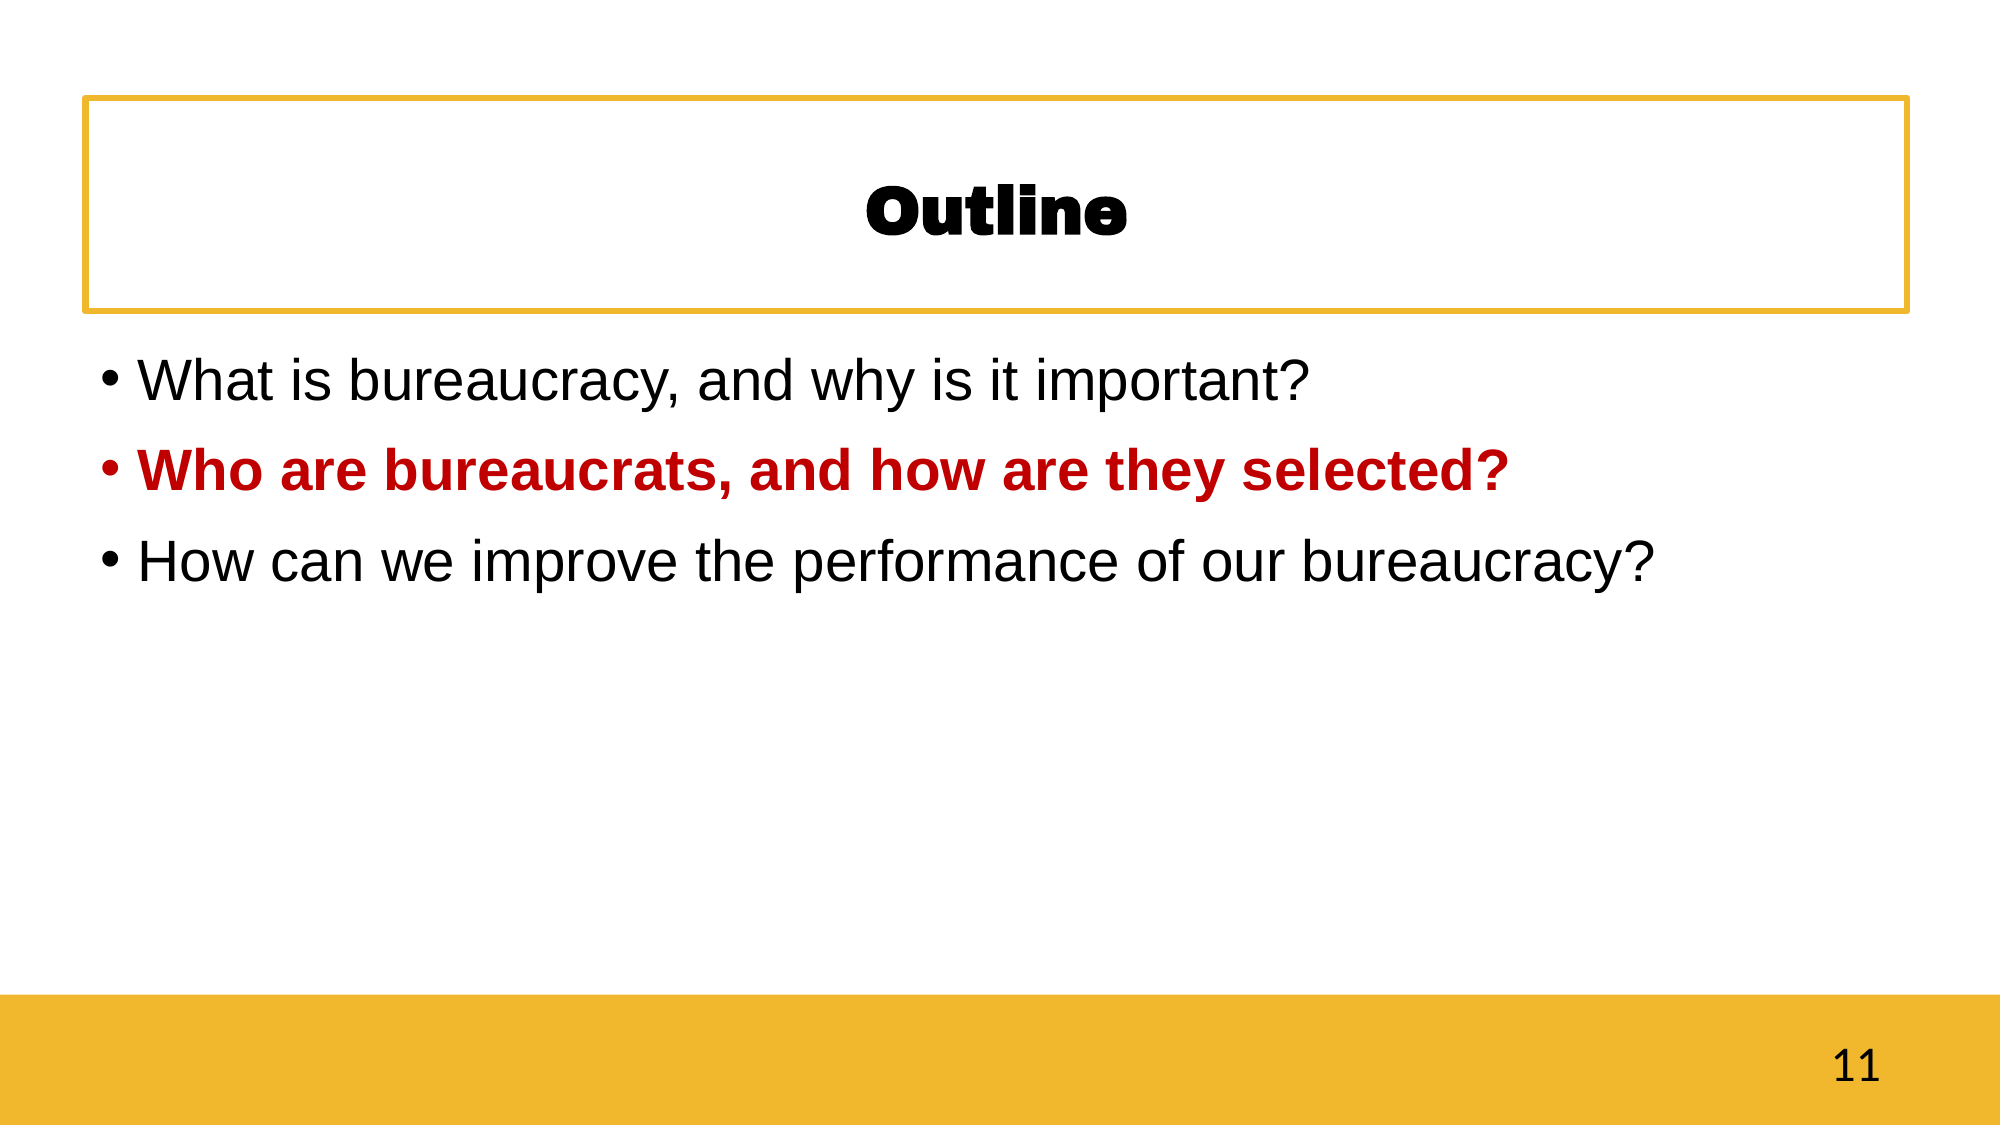

Outline
What is bureaucracy, and why is it important?
Who are bureaucrats, and how are they selected?
How can we improve the performance of our bureaucracy?